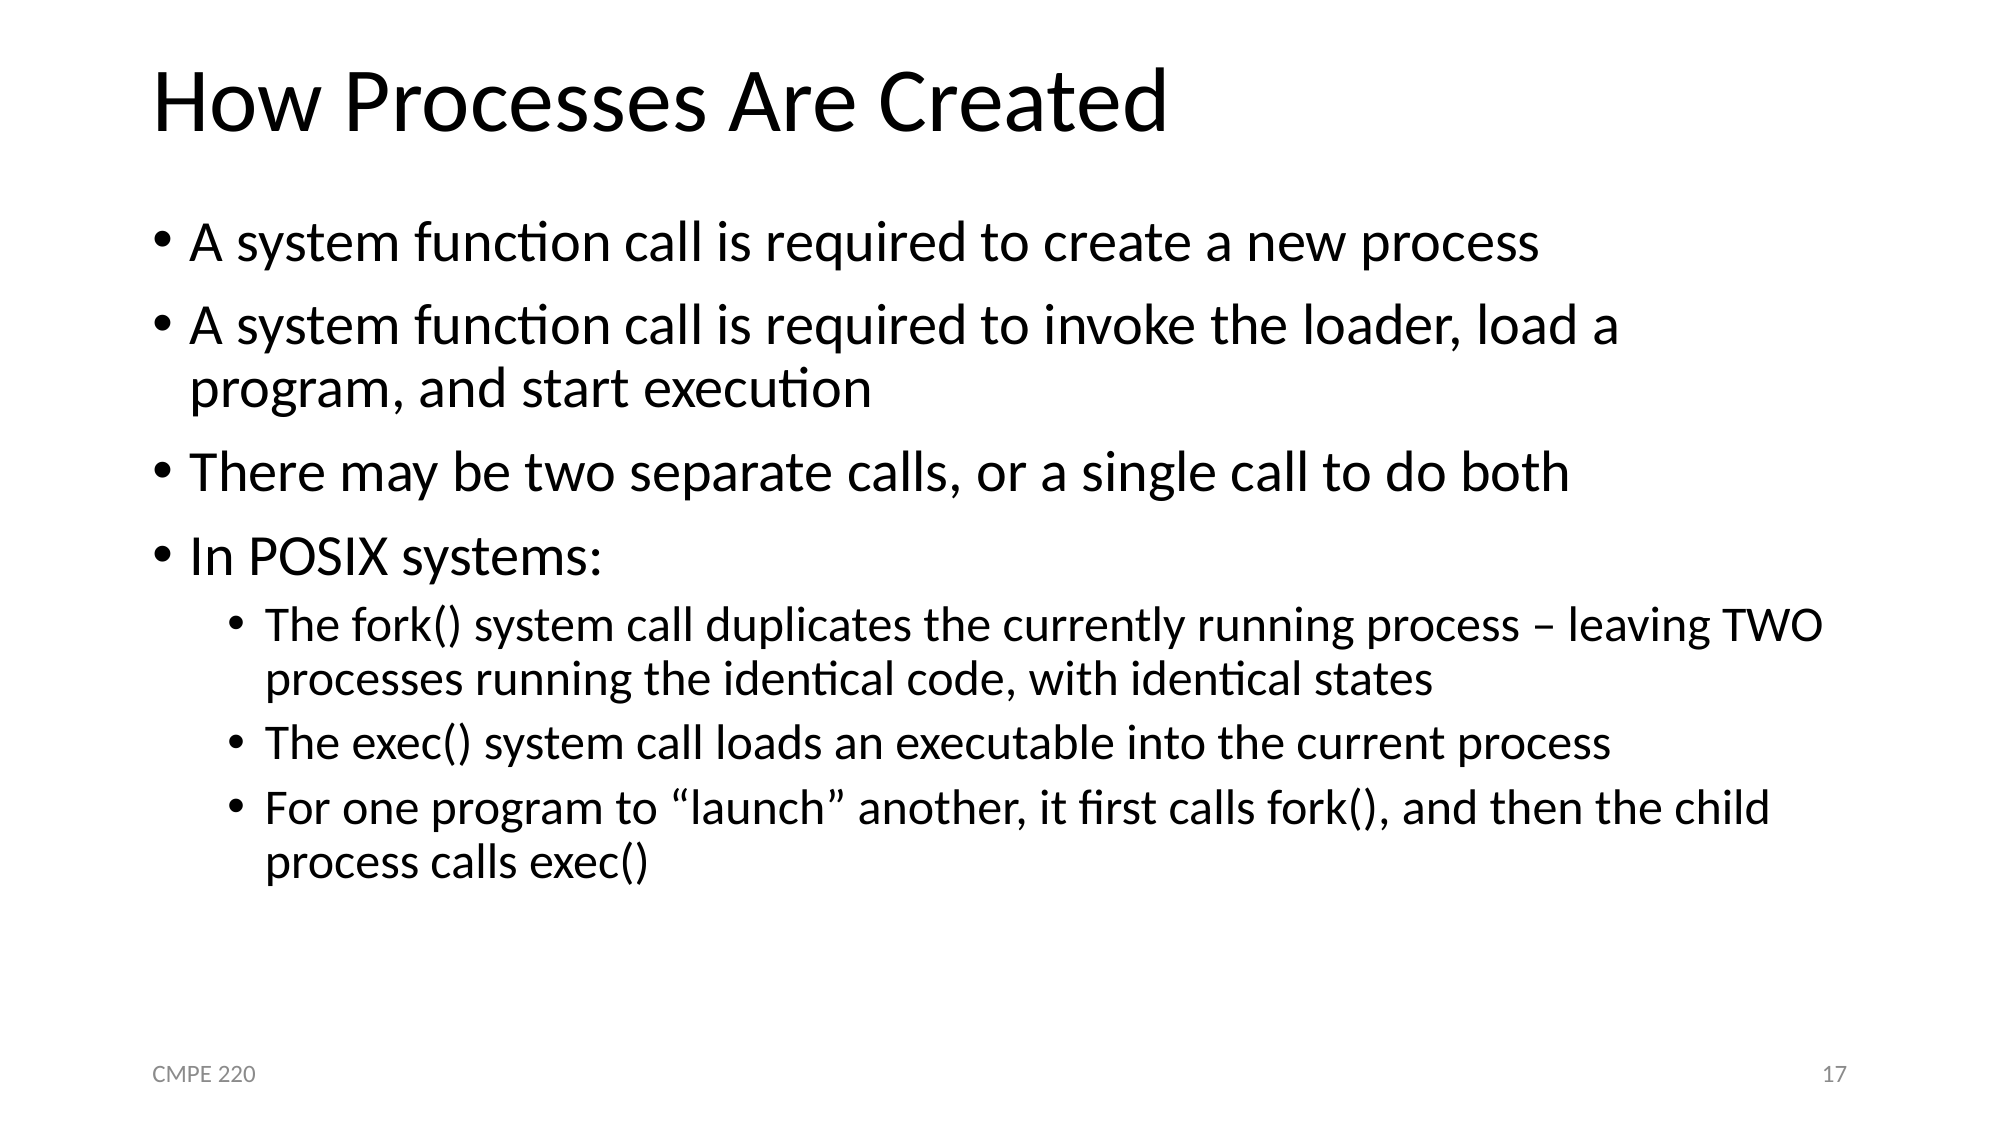

# How Processes Are Created
A system function call is required to create a new process
A system function call is required to invoke the loader, load a program, and start execution
There may be two separate calls, or a single call to do both
In POSIX systems:
The fork() system call duplicates the currently running process – leaving TWO processes running the identical code, with identical states
The exec() system call loads an executable into the current process
For one program to “launch” another, it first calls fork(), and then the child process calls exec()

CMPE 220
17